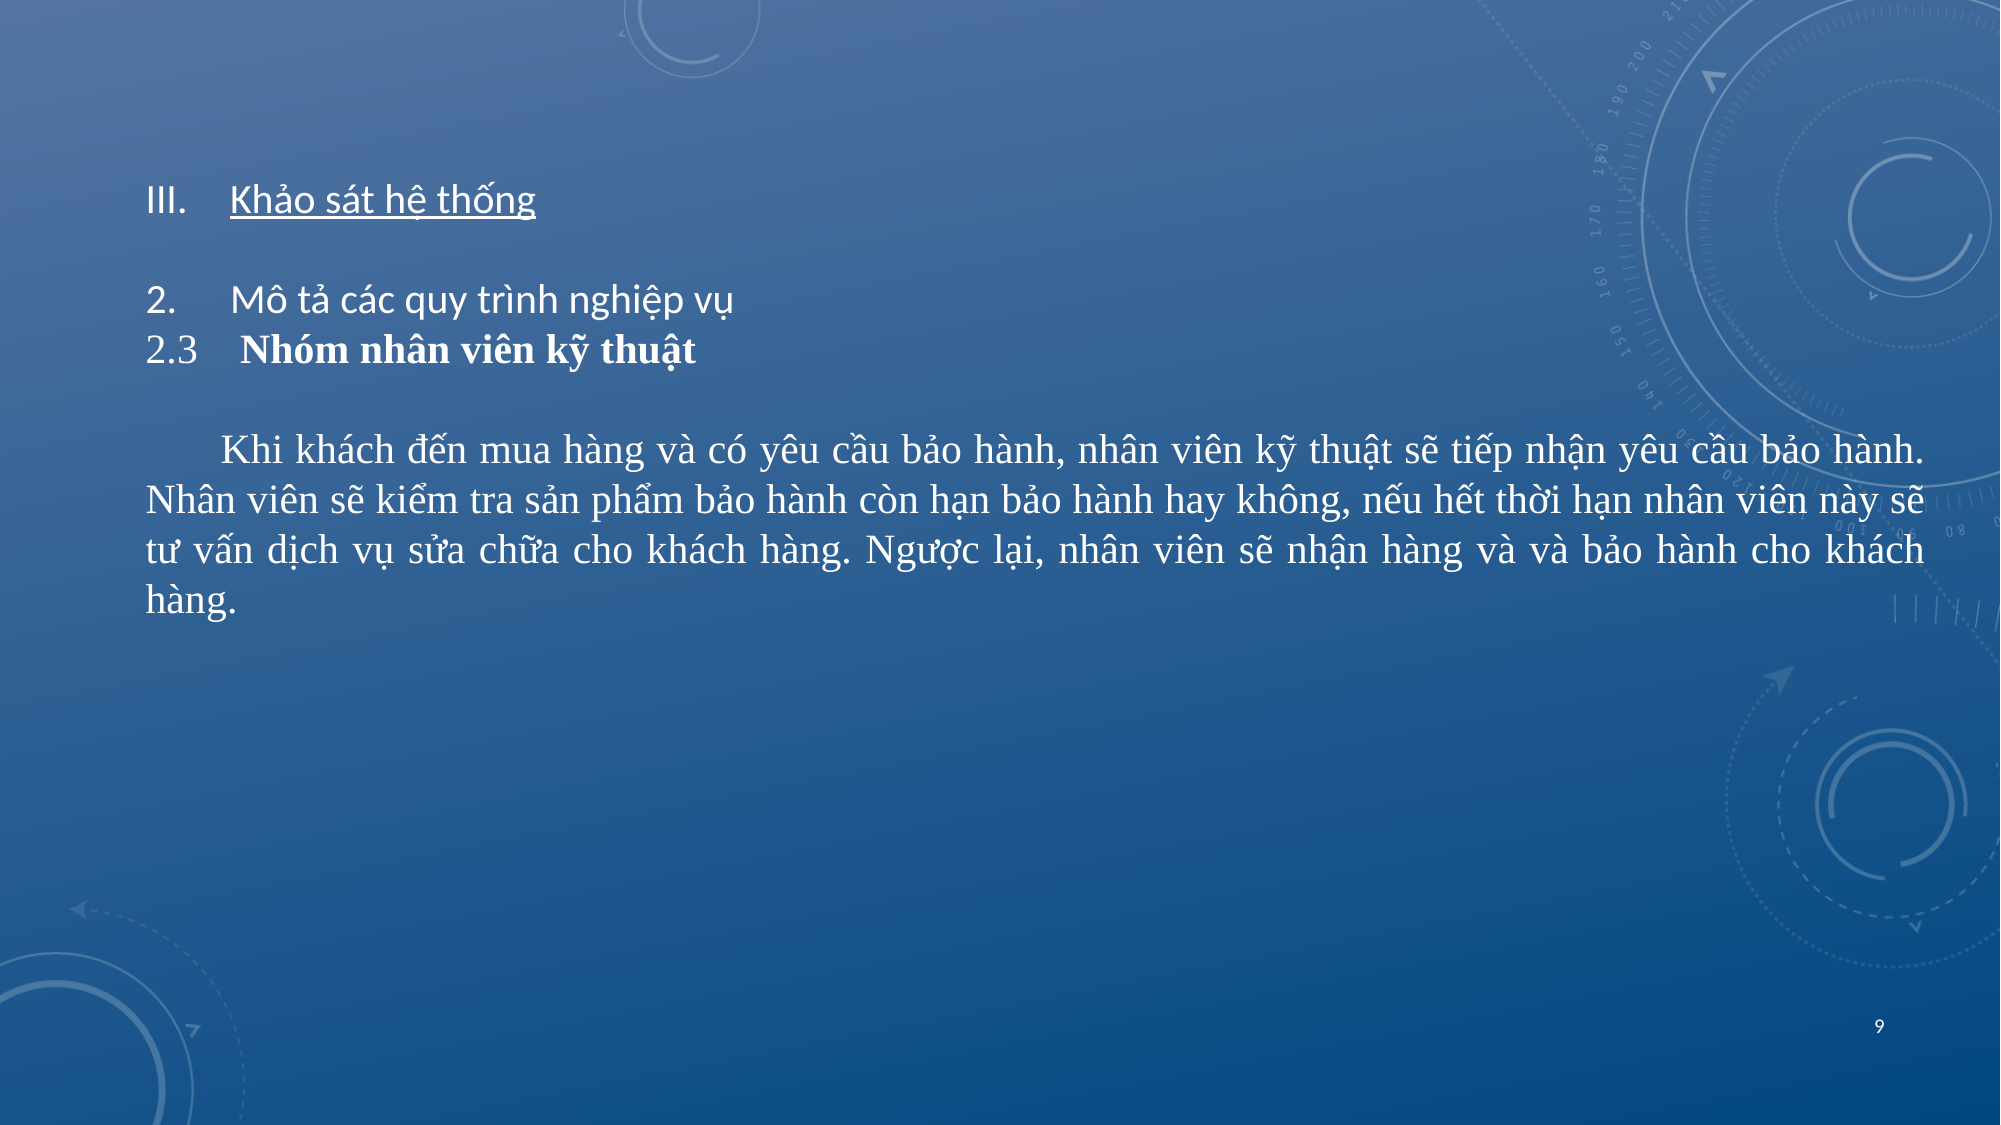

Khảo sát hệ thống

 Mô tả các quy trình nghiệp vụ
2.3    Nhóm nhân viên kỹ thuật

Khi khách đến mua hàng và có yêu cầu bảo hành, nhân viên kỹ thuật sẽ tiếp nhận yêu cầu bảo hành. Nhân viên sẽ kiểm tra sản phẩm bảo hành còn hạn bảo hành hay không, nếu hết thời hạn nhân viên này sẽ tư vấn dịch vụ sửa chữa cho khách hàng. Ngược lại, nhân viên sẽ nhận hàng và và bảo hành cho khách hàng.

9